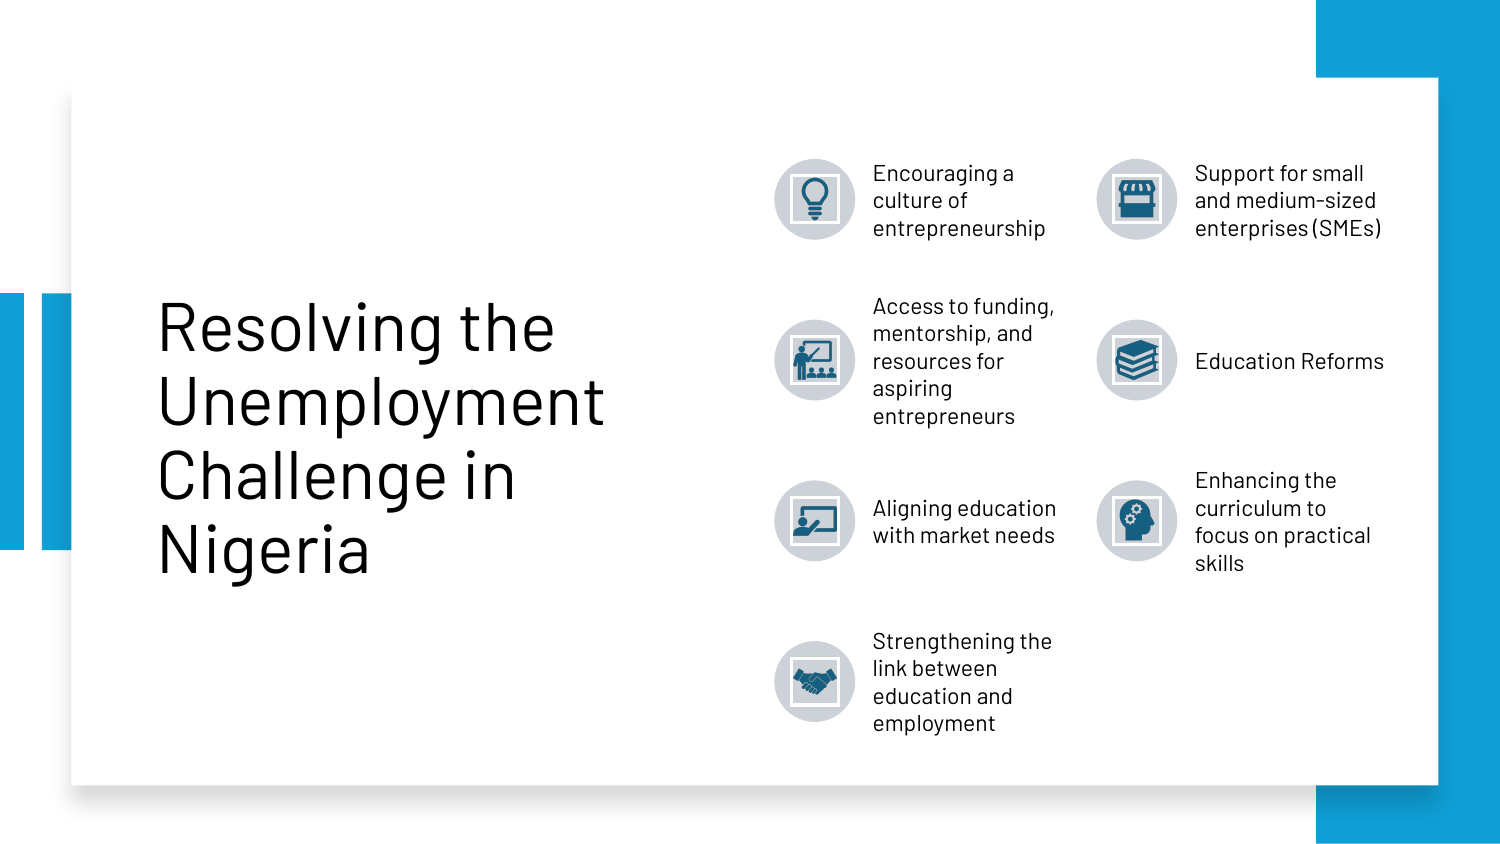

# Resolving the Unemployment Challenge in Nigeria
Encouraging a culture of entrepreneurship
Support for small and medium-sized enterprises (SMEs)
Access to funding, mentorship, and resources for aspiring entrepreneurs
Education Reforms
Aligning education with market needs
Enhancing the curriculum to focus on practical skills
Strengthening the link between education and employment